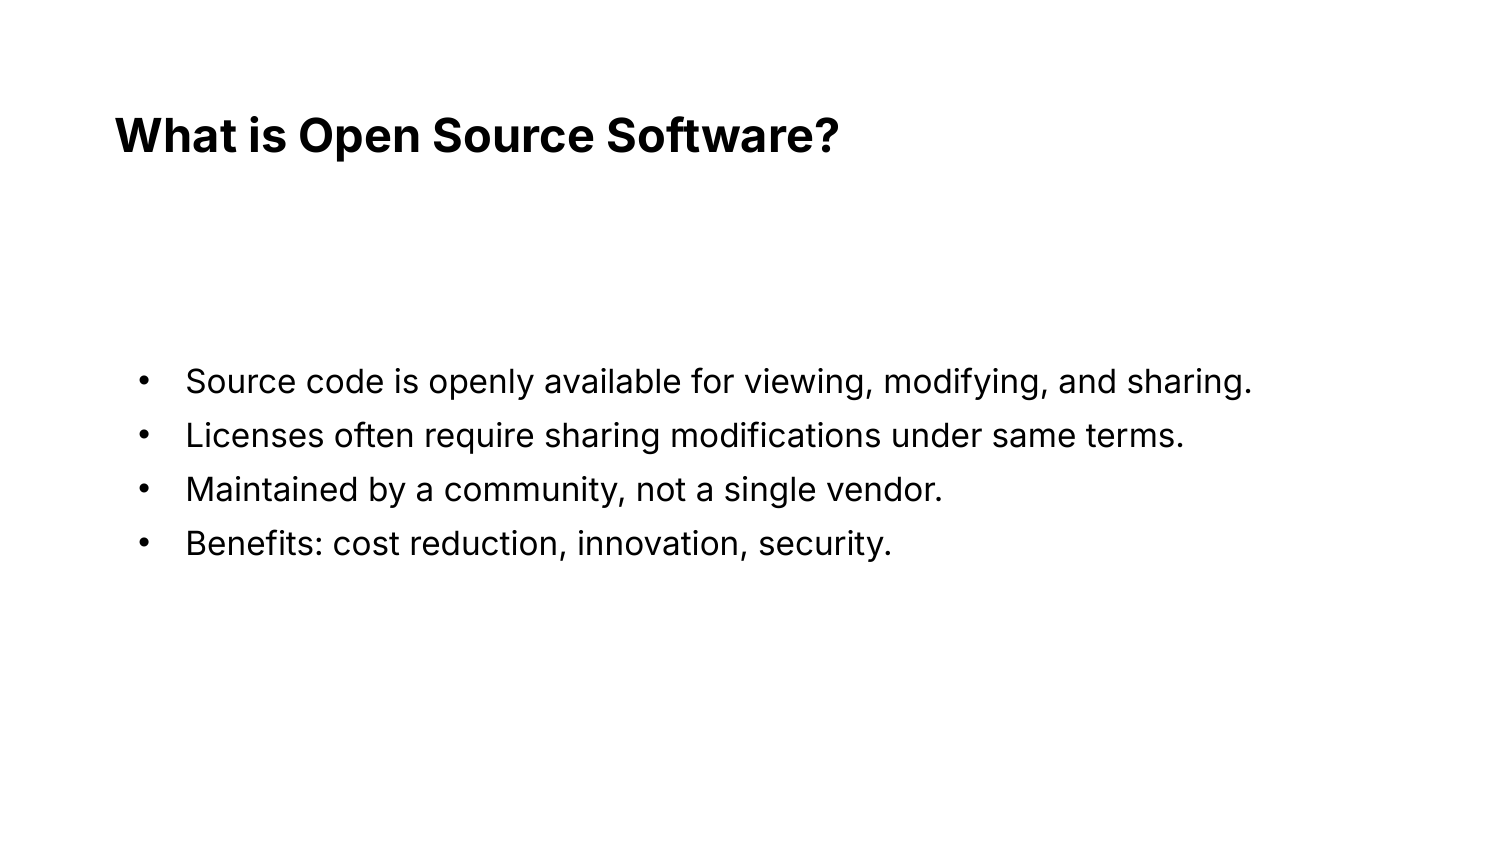

What is Open Source Software?
Source code is openly available for viewing, modifying, and sharing.
Licenses often require sharing modifications under same terms.
Maintained by a community, not a single vendor.
Benefits: cost reduction, innovation, security.